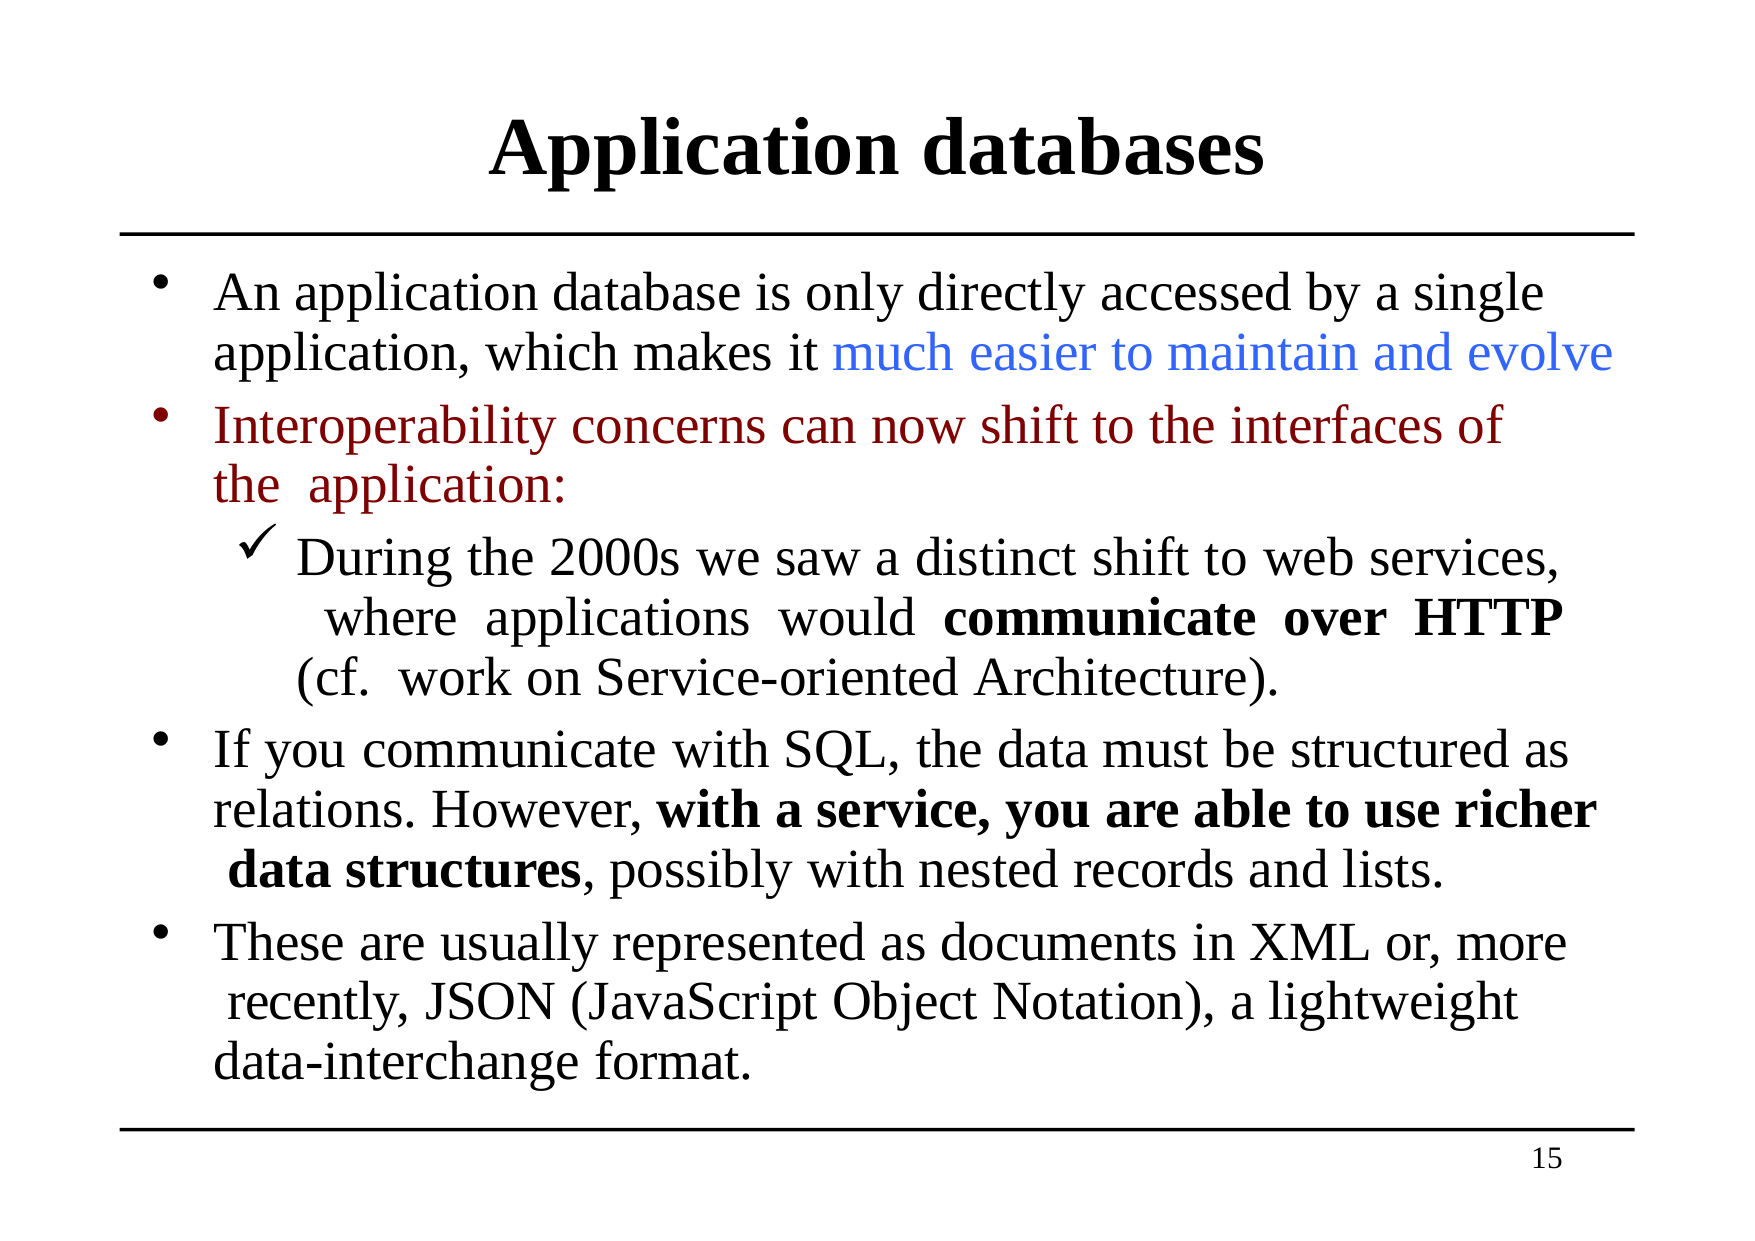

# Application databases

An application database is only directly accessed by a single  application, which makes it much easier to maintain and evolve
Interoperability concerns can now shift to the interfaces of the  application:
During the 2000s we saw a distinct shift to web services,  where applications would communicate over HTTP (cf.  work on Service-oriented Architecture).
If you communicate with SQL, the data must be structured as  relations. However, with a service, you are able to use richer  data structures, possibly with nested records and lists.
These are usually represented as documents in XML or, more  recently, JSON (JavaScript Object Notation), a lightweight  data-interchange format.

15